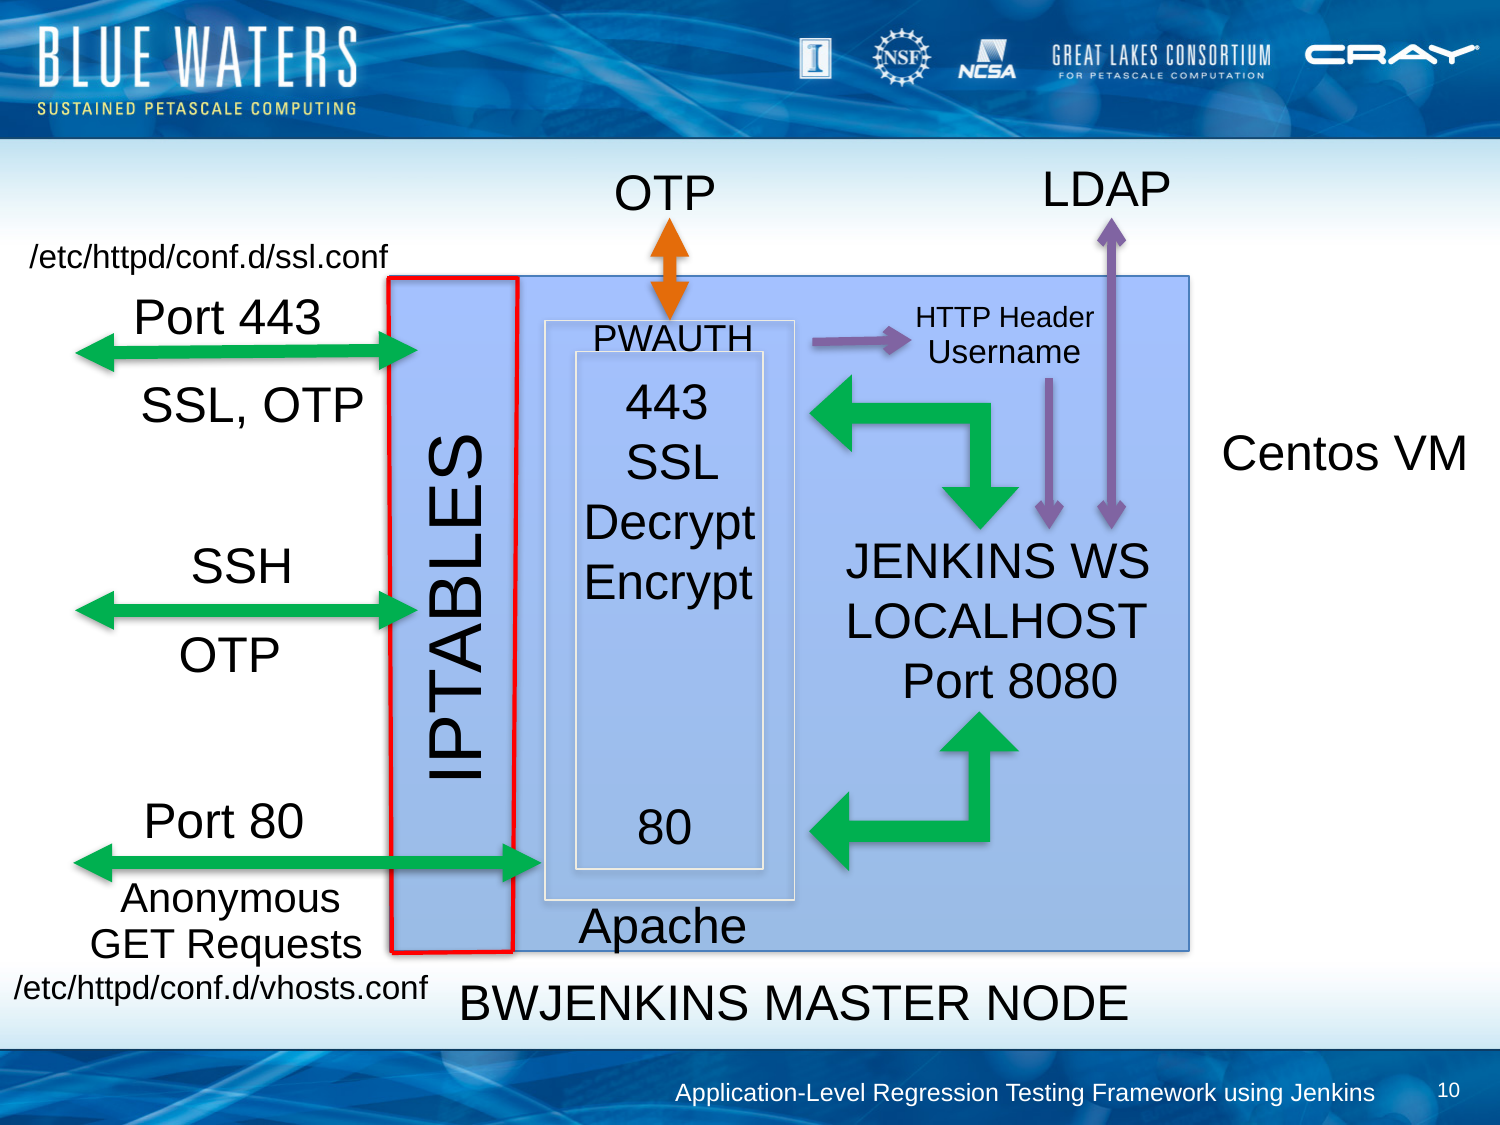

LDAP
OTP
/etc/httpd/conf.d/ssl.conf

 Port 443
HTTP Header
 PWAUTH

Username

   443
   SSL
Decrypt
Encrypt
SSL, OTP
Centos VM
    JENKINS WS
    LOCALHOST
        Port 8080
  SSH
            IPTABLES
OTP

 Port 80
80
Anonymous
Apache
GET Requests
/etc/httpd/conf.d/vhosts.conf
    BWJENKINS MASTER NODE
10
Application-Level Regression Testing Framework using Jenkins